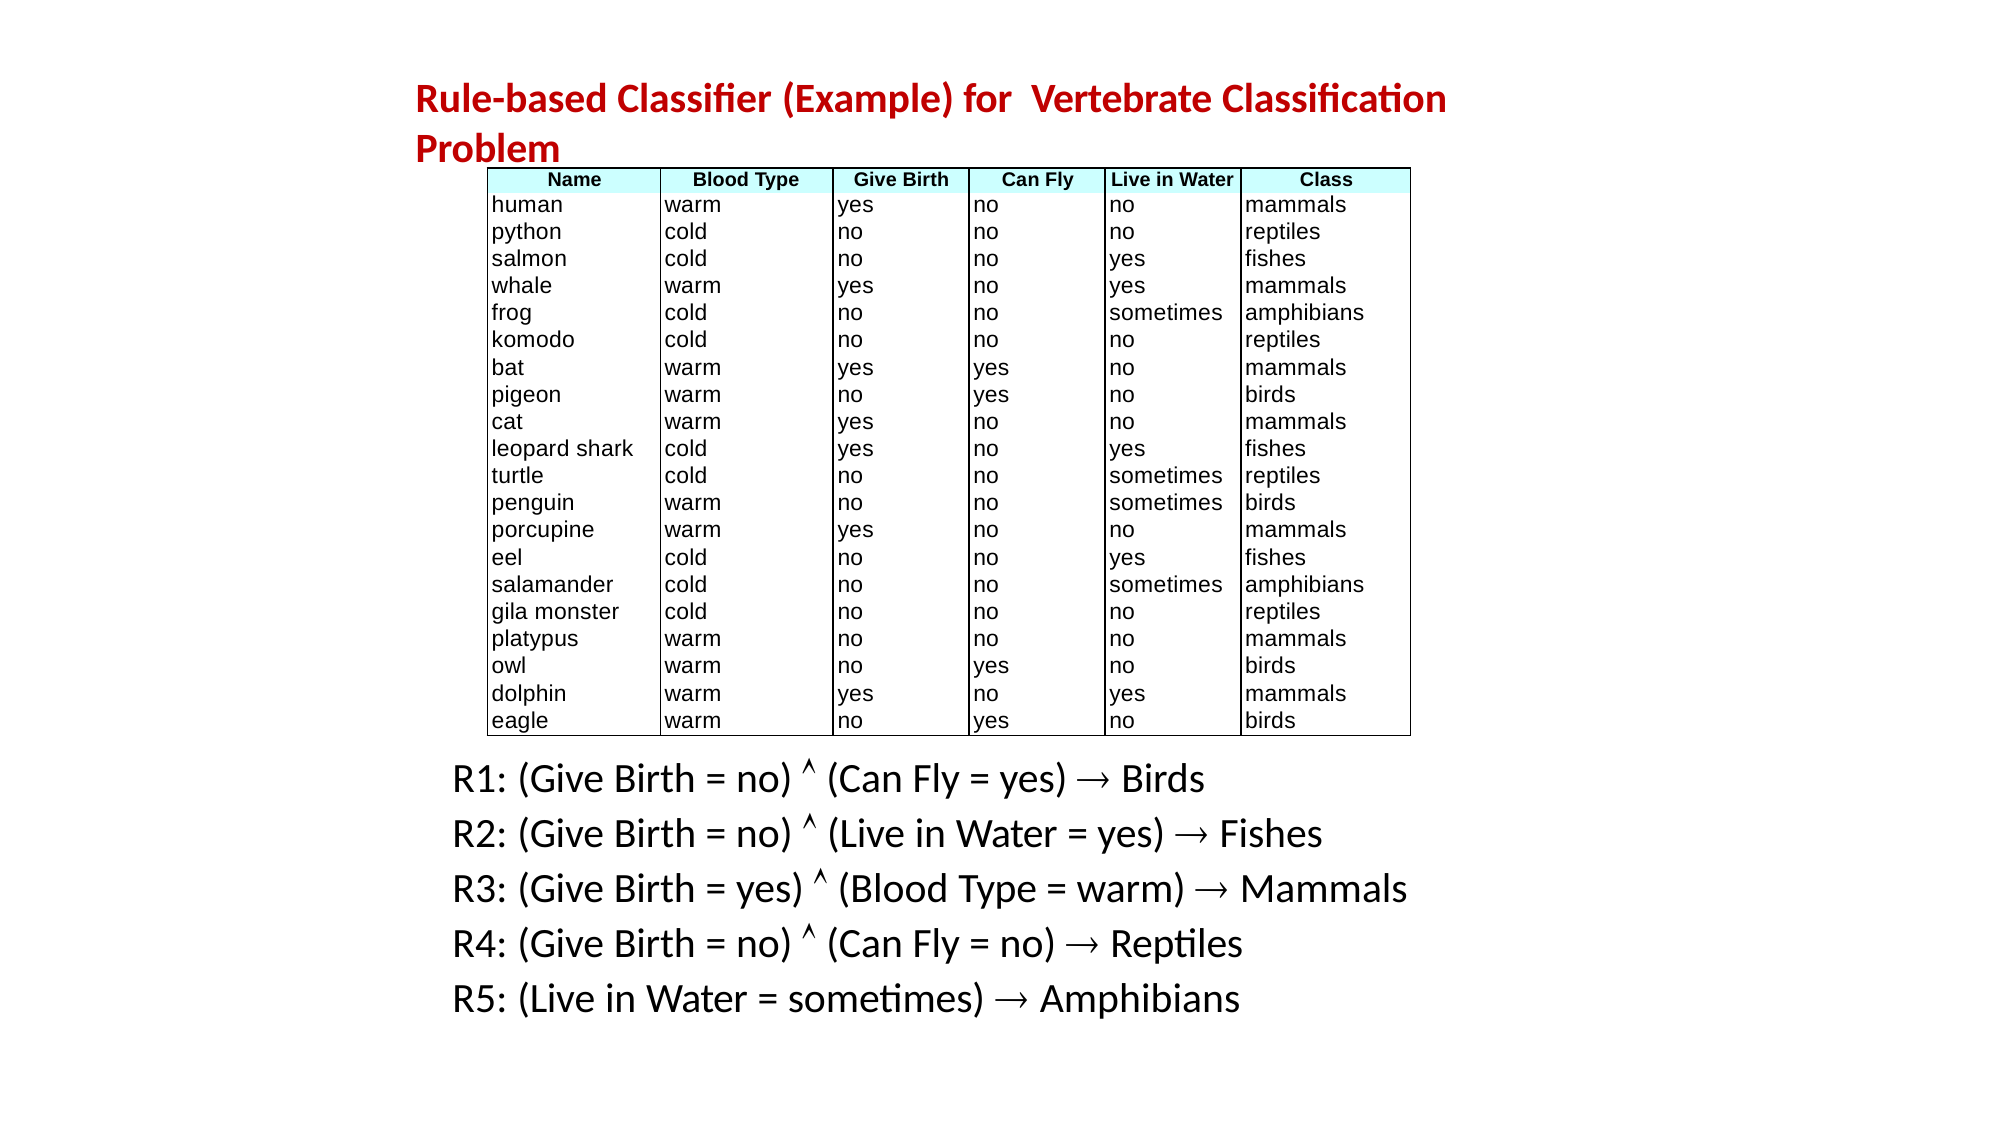

# Rule-based Classifier (Example) for Vertebrate Classification Problem
| Name | Blood Type | Give Birth | Can Fly | Live in Water | Class |
| --- | --- | --- | --- | --- | --- |
| human | warm | yes | no | no | mammals |
| python | cold | no | no | no | reptiles |
| salmon | cold | no | no | yes | fishes |
| whale | warm | yes | no | yes | mammals |
| frog | cold | no | no | sometimes | amphibians |
| komodo | cold | no | no | no | reptiles |
| bat | warm | yes | yes | no | mammals |
| pigeon | warm | no | yes | no | birds |
| cat | warm | yes | no | no | mammals |
| leopard shark | cold | yes | no | yes | fishes |
| turtle | cold | no | no | sometimes | reptiles |
| penguin | warm | no | no | sometimes | birds |
| porcupine | warm | yes | no | no | mammals |
| eel | cold | no | no | yes | fishes |
| salamander | cold | no | no | sometimes | amphibians |
| gila monster | cold | no | no | no | reptiles |
| platypus | warm | no | no | no | mammals |
| owl | warm | no | yes | no | birds |
| dolphin | warm | yes | no | yes | mammals |
| eagle | warm | no | yes | no | birds |
R1: (Give Birth = no) ∧ (Can Fly = yes) → Birds
R2: (Give Birth = no) ∧ (Live in Water = yes) → Fishes
R3: (Give Birth = yes) ∧ (Blood Type = warm) → Mammals  R4: (Give Birth = no) ∧ (Can Fly = no) → Reptiles
R5: (Live in Water = sometimes) → Amphibians